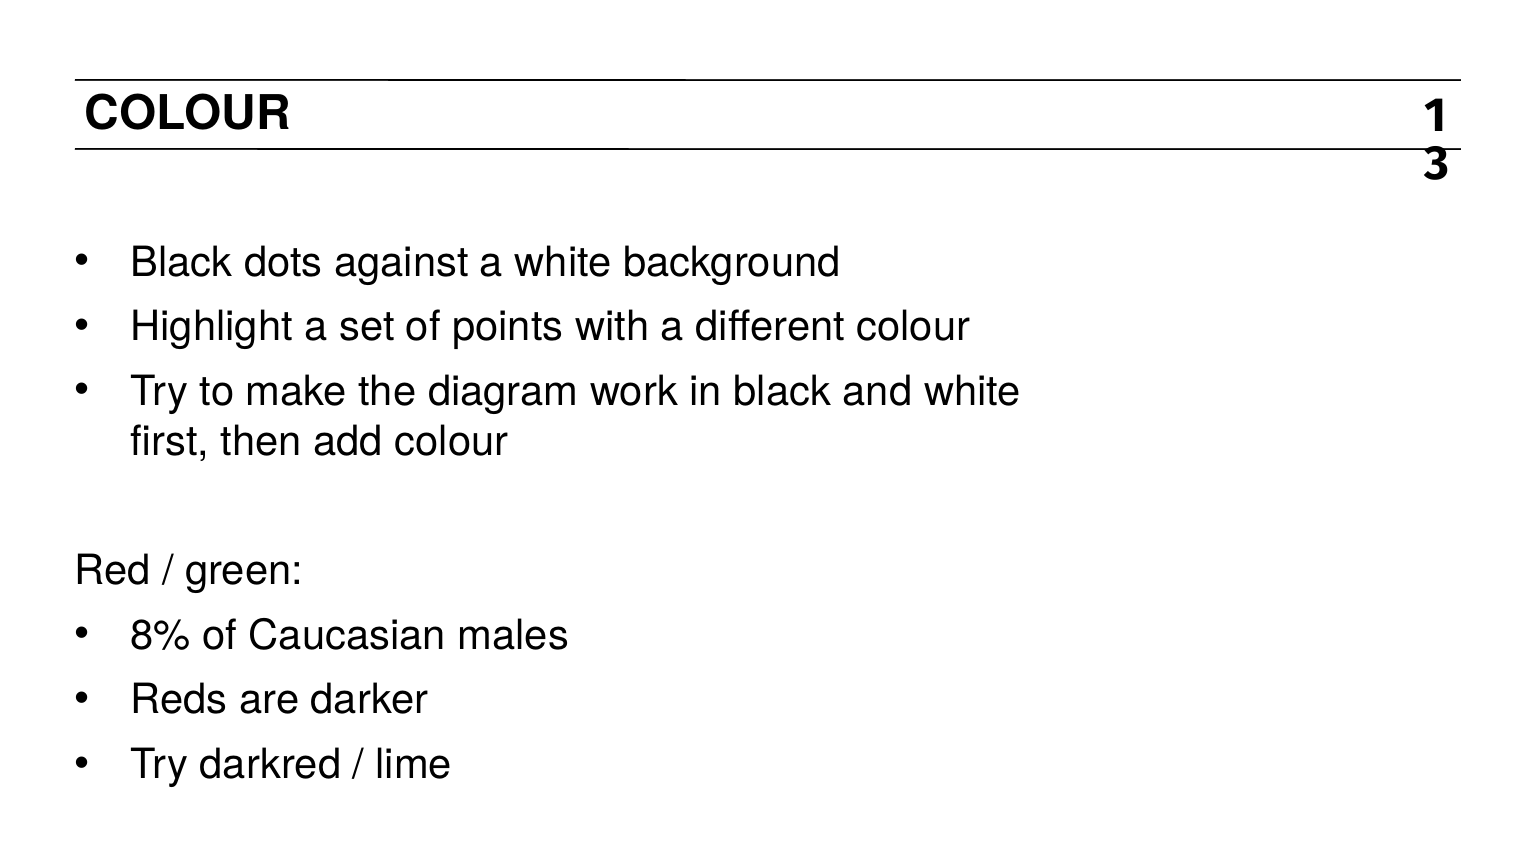

# COLOUR
13

Black dots against a white background
Highlight a set of points with a different colour
Try to make the diagram work in black and white first, then add colour

Red / green:
8% of Caucasian males
Reds are darker
Try darkred / lime